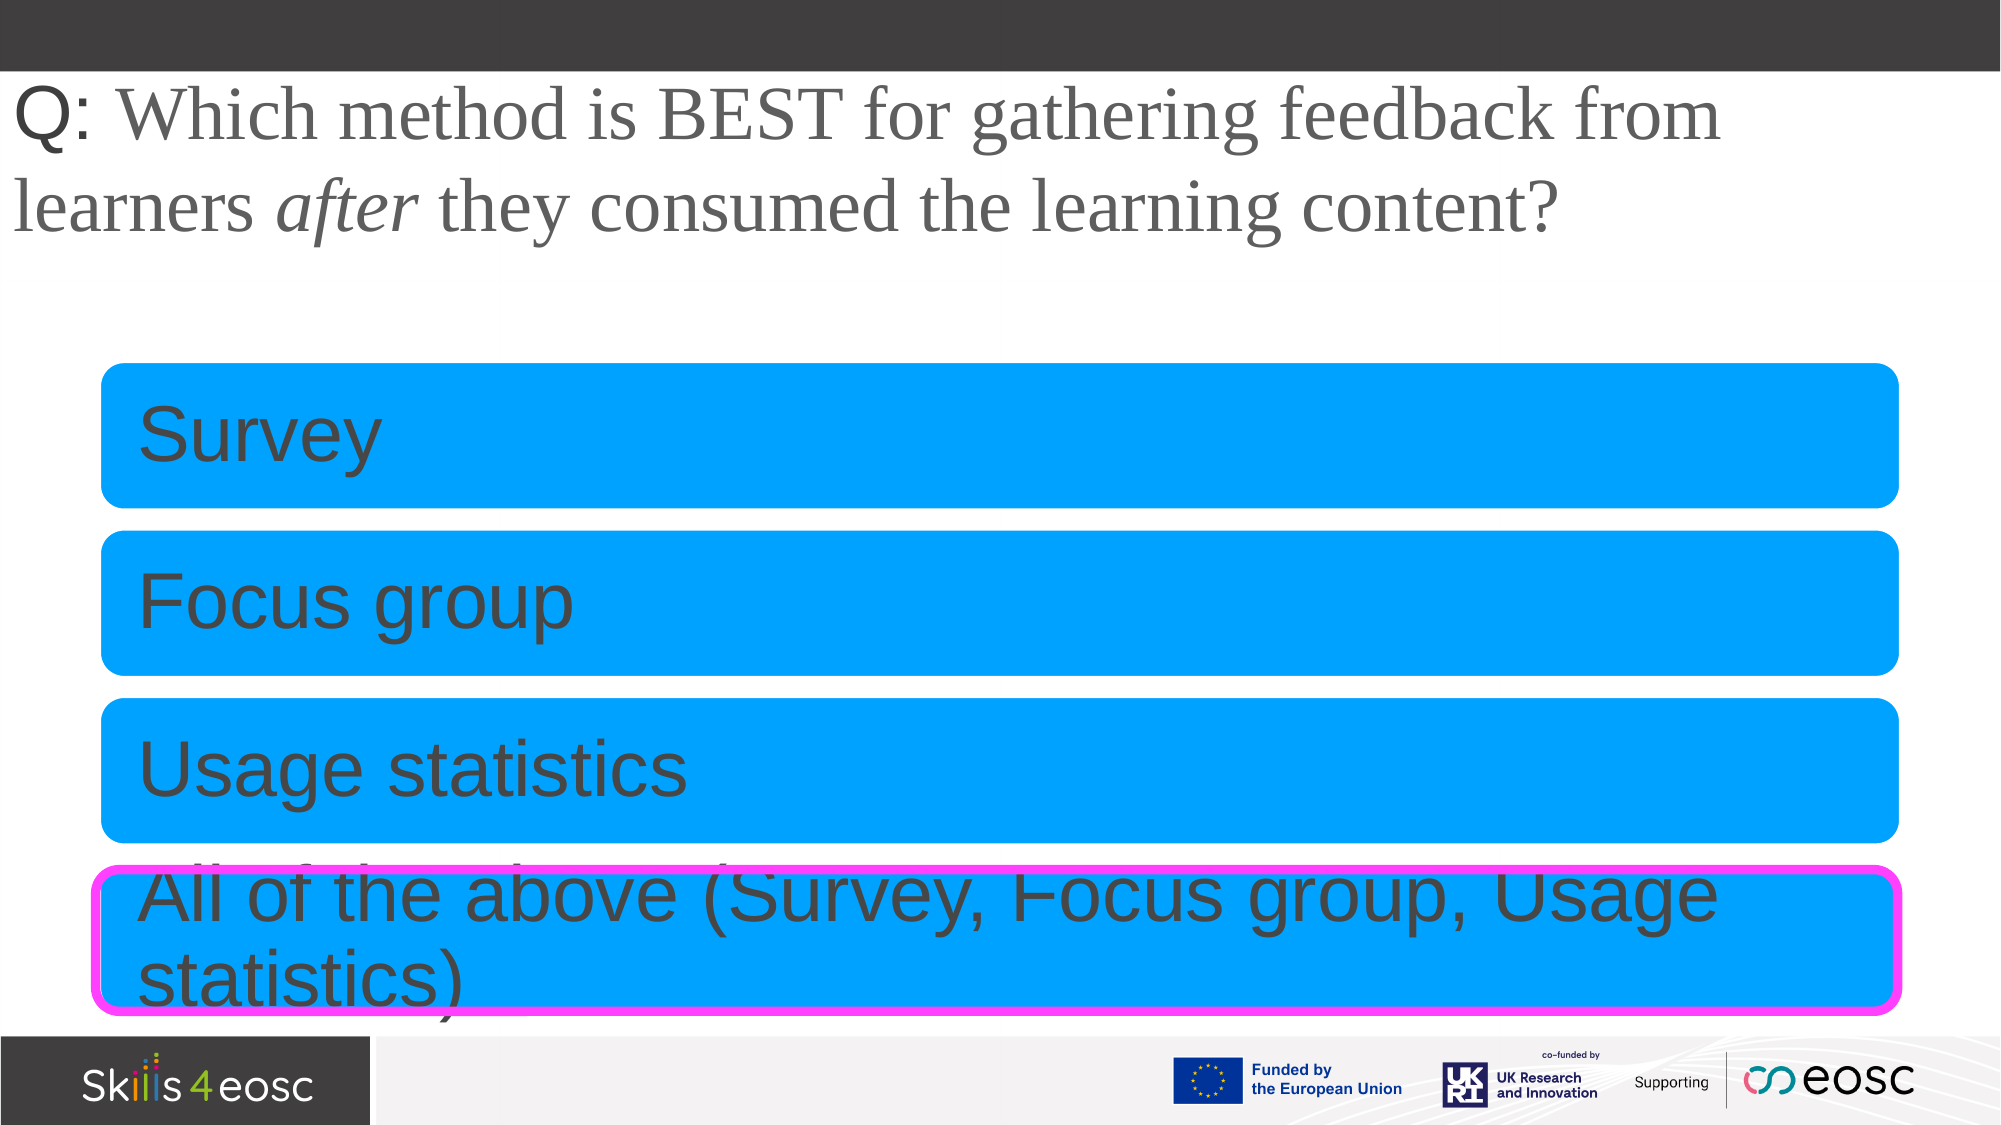

# Q: Which method is BEST for gathering feedback from learners after they consumed the learning content?
Survey
Focus group
Usage statistics
All of the above (Survey, Focus group, Usage statistics)